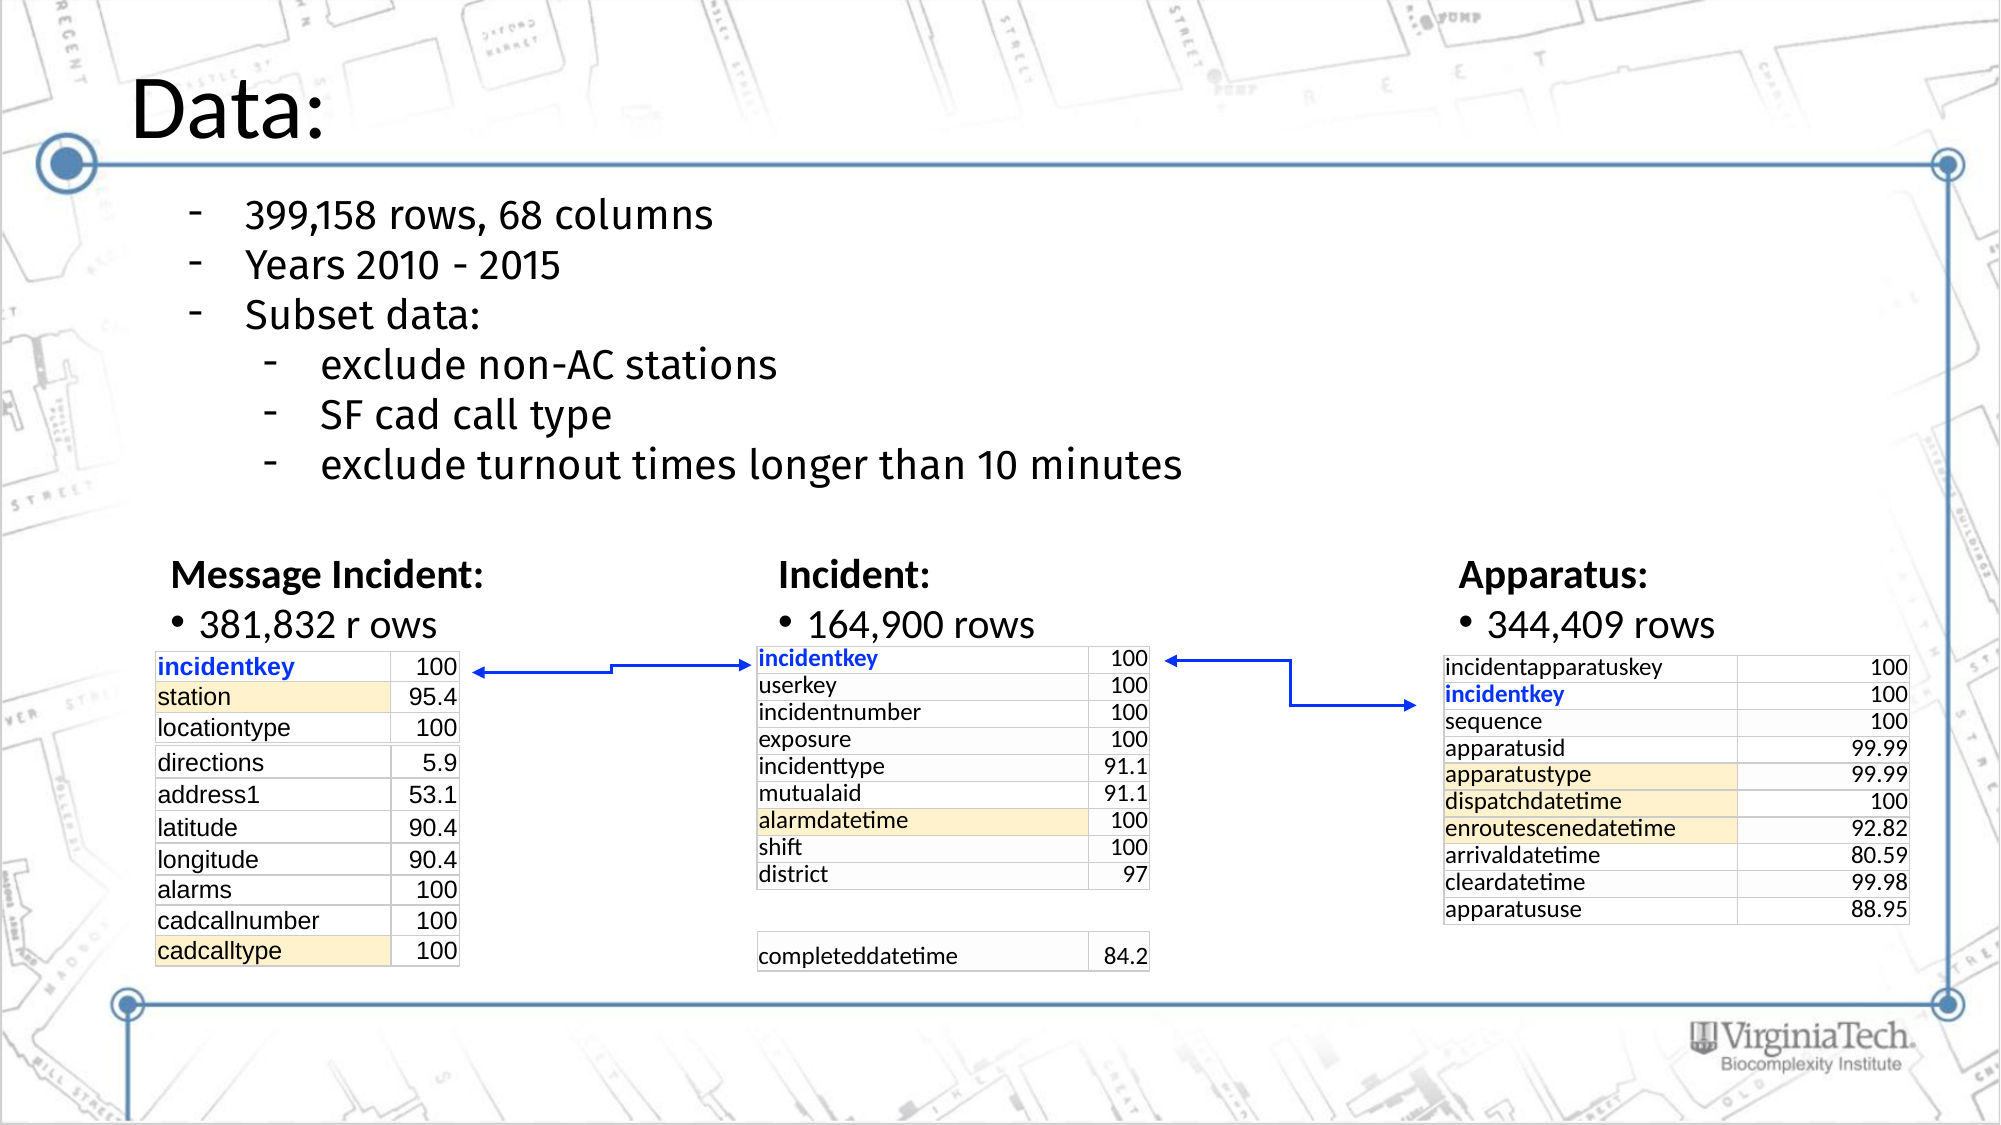

# Data:
399,158 rows, 68 columns
Years 2010 - 2015
Subset data:
exclude non-AC stations
SF cad call type
exclude turnout times longer than 10 minutes

Message Incident:
381,832 r ows
Incident:
164,900 rows

Apparatus:
344,409 rows

| incidentkey | 100 |
| --- | --- |
| userkey | 100 |
| incidentnumber | 100 |
| exposure | 100 |
| incidenttype | 91.1 |
| mutualaid | 91.1 |
| alarmdatetime | 100 |
| shift | 100 |
| district | 97 |
| incidentkey | 100 |
| --- | --- |
| station | 95.4 |
| locationtype | 100 |
| incidentapparatuskey | 100 |
| --- | --- |
| incidentkey | 100 |
| sequence | 100 |
| apparatusid | 99.99 |
| apparatustype | 99.99 |
| dispatchdatetime | 100 |
| enroutescenedatetime | 92.82 |
| arrivaldatetime | 80.59 |
| cleardatetime | 99.98 |
| apparatususe | 88.95 |
| directions | 5.9 |
| --- | --- |
| address1 | 53.1 |
| latitude | 90.4 |
| longitude | 90.4 |
| alarms | 100 |
| --- | --- |
| cadcallnumber | 100 |
| cadcalltype | 100 |
| completeddatetime | 84.2 |
| --- | --- |